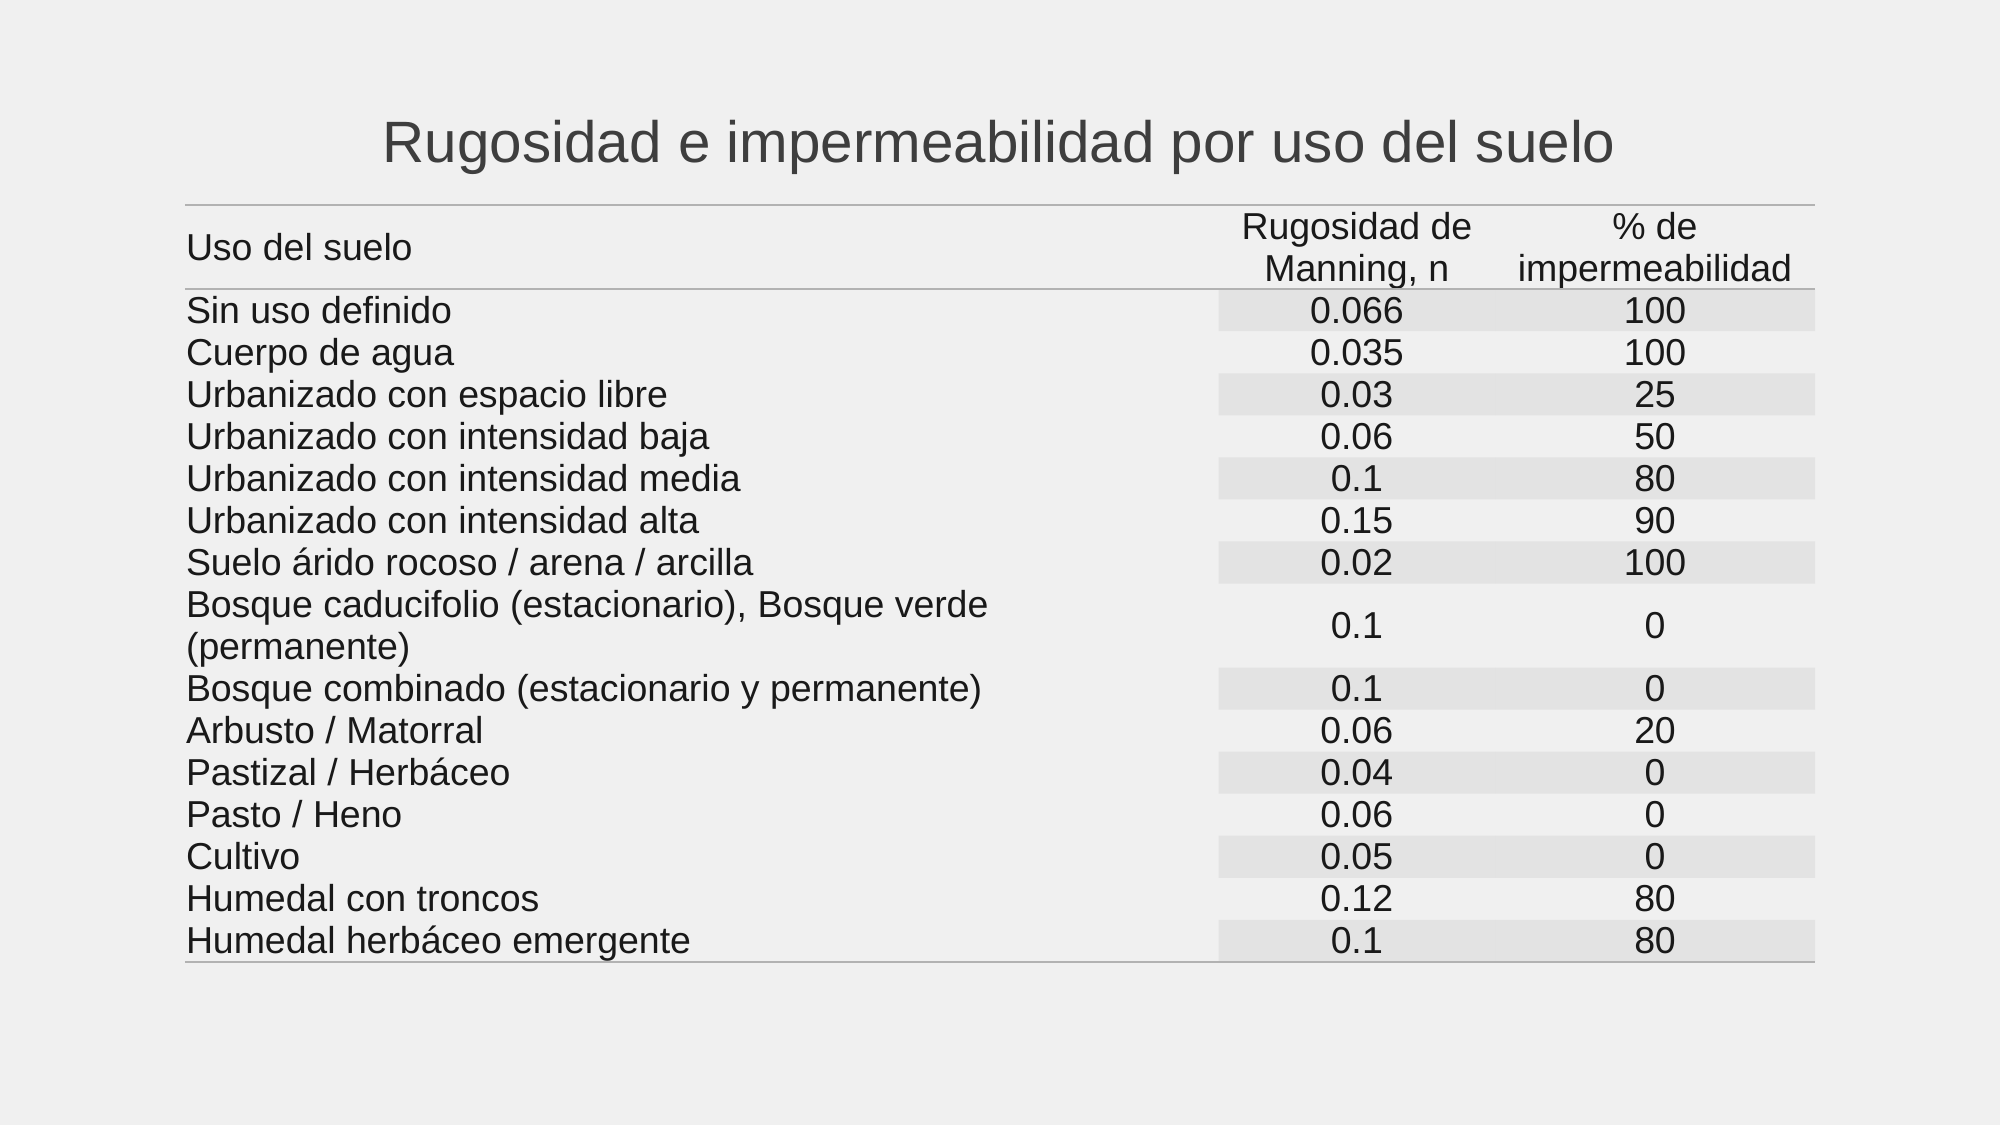

# Rugosidad e impermeabilidad por uso del suelo
| Uso del suelo | Rugosidad de Manning, n | % de impermeabilidad |
| --- | --- | --- |
| Sin uso definido | 0.066 | 100 |
| Cuerpo de agua | 0.035 | 100 |
| Urbanizado con espacio libre | 0.03 | 25 |
| Urbanizado con intensidad baja | 0.06 | 50 |
| Urbanizado con intensidad media | 0.1 | 80 |
| Urbanizado con intensidad alta | 0.15 | 90 |
| Suelo árido rocoso / arena / arcilla | 0.02 | 100 |
| Bosque caducifolio (estacionario), Bosque verde (permanente) | 0.1 | 0 |
| Bosque combinado (estacionario y permanente) | 0.1 | 0 |
| Arbusto / Matorral | 0.06 | 20 |
| Pastizal / Herbáceo | 0.04 | 0 |
| Pasto / Heno | 0.06 | 0 |
| Cultivo | 0.05 | 0 |
| Humedal con troncos | 0.12 | 80 |
| Humedal herbáceo emergente | 0.1 | 80 |